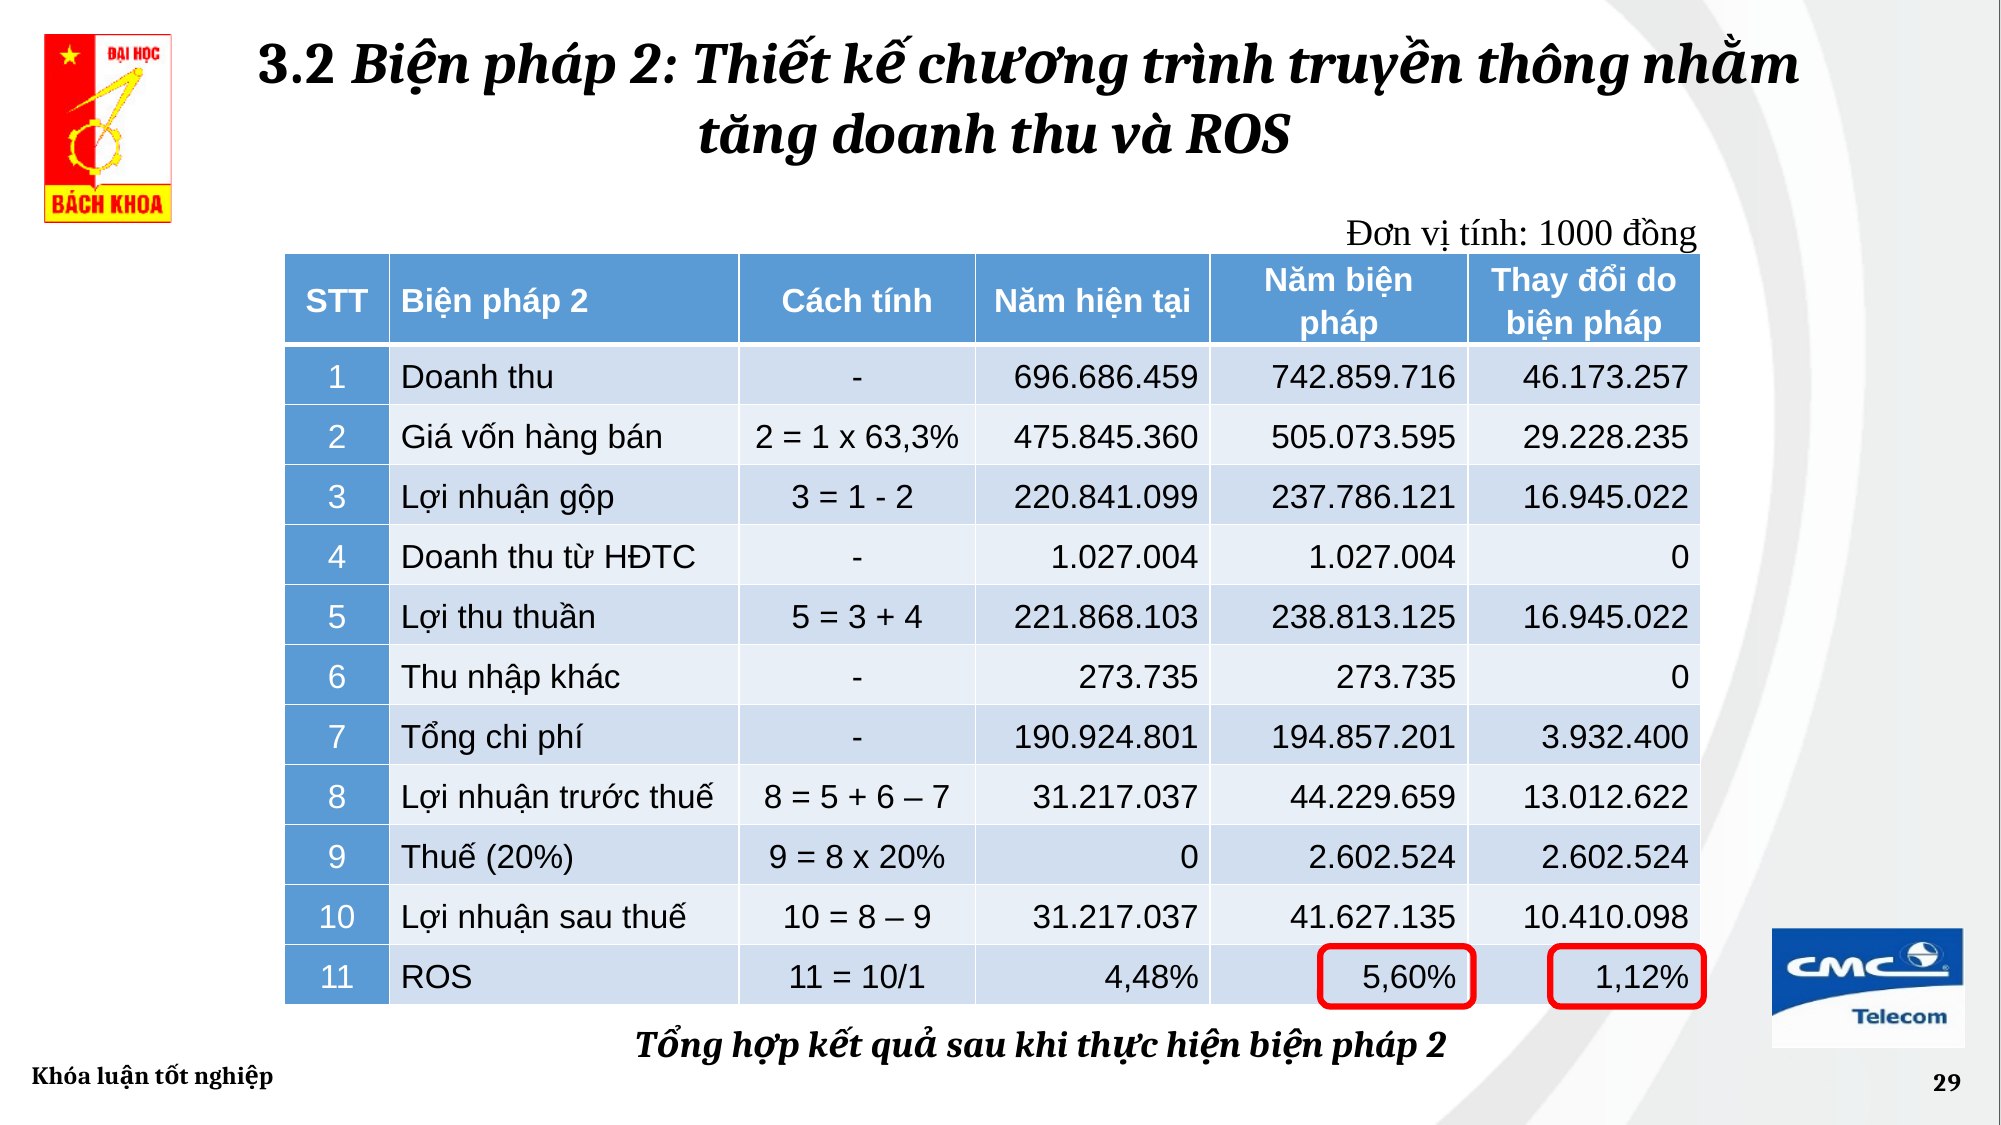

3.2 Biện pháp 2: Thiết kế chương trình truyền thông nhằm
tăng doanh thu và ROS
Đơn vị tính: 1000 đồng
| STT | Biện pháp 2 | Cách tính | Năm hiện tại | Năm biện pháp | Thay đổi do biện pháp |
| --- | --- | --- | --- | --- | --- |
| 1 | Doanh thu | - | 696.686.459 | 742.859.716 | 46.173.257 |
| 2 | Giá vốn hàng bán | 2 = 1 x 63,3% | 475.845.360 | 505.073.595 | 29.228.235 |
| 3 | Lợi nhuận gộp | 3 = 1 - 2 | 220.841.099 | 237.786.121 | 16.945.022 |
| 4 | Doanh thu từ HĐTC | - | 1.027.004 | 1.027.004 | 0 |
| 5 | Lợi thu thuần | 5 = 3 + 4 | 221.868.103 | 238.813.125 | 16.945.022 |
| 6 | Thu nhập khác | - | 273.735 | 273.735 | 0 |
| 7 | Tổng chi phí | - | 190.924.801 | 194.857.201 | 3.932.400 |
| 8 | Lợi nhuận trước thuế | 8 = 5 + 6 – 7 | 31.217.037 | 44.229.659 | 13.012.622 |
| 9 | Thuế (20%) | 9 = 8 x 20% | 0 | 2.602.524 | 2.602.524 |
| 10 | Lợi nhuận sau thuế | 10 = 8 – 9 | 31.217.037 | 41.627.135 | 10.410.098 |
| 11 | ROS | 11 = 10/1 | 4,48% | 5,60% | 1,12% |

Tổng hợp kết quả sau khi thực hiện biện pháp 2
Khóa luận tốt nghiệp
29